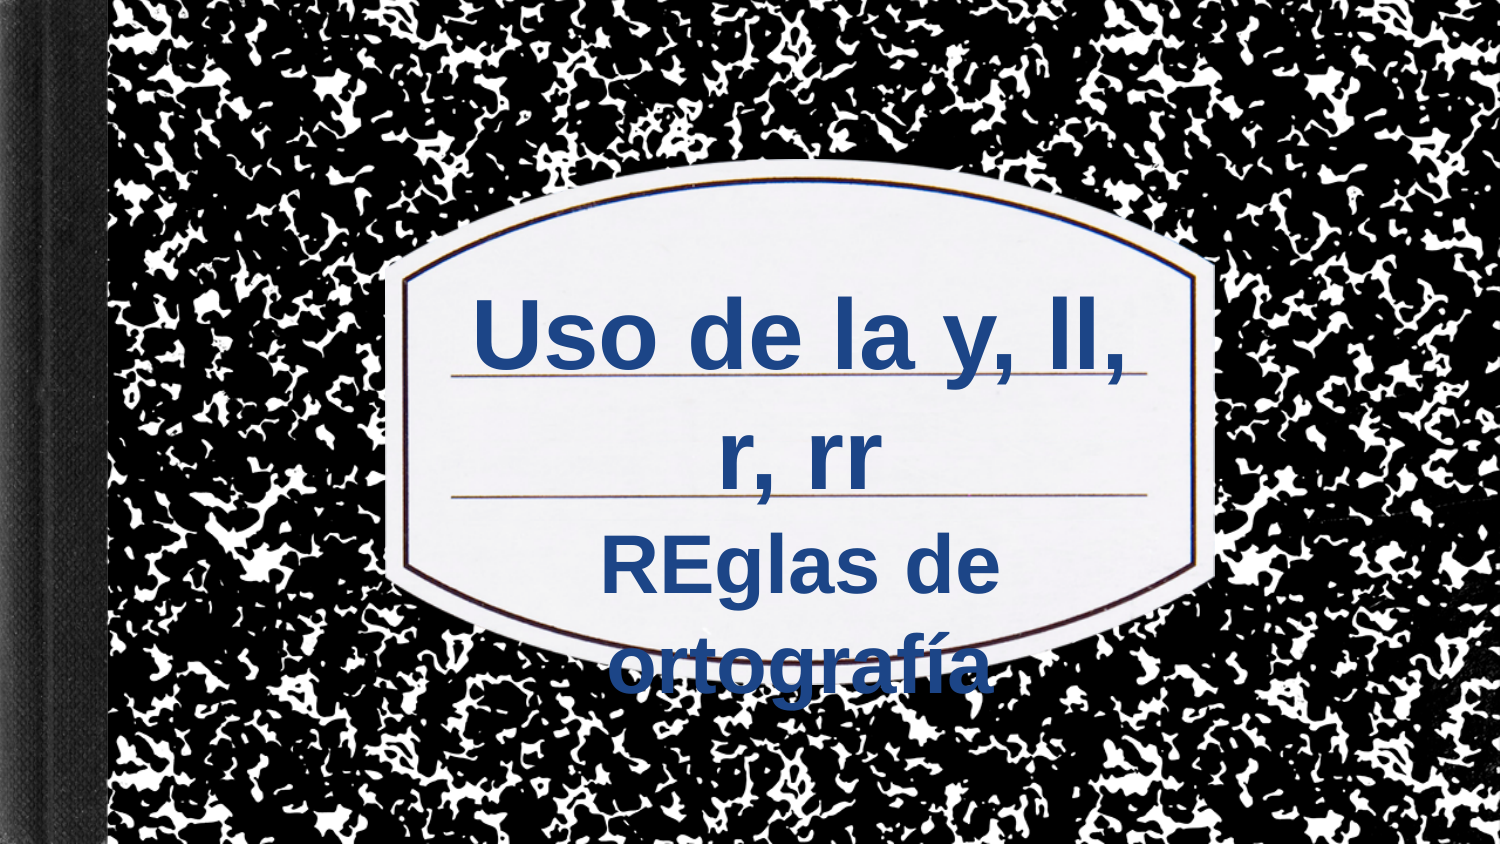

# Uso de la y, ll, r, rr
REglas de ortografía